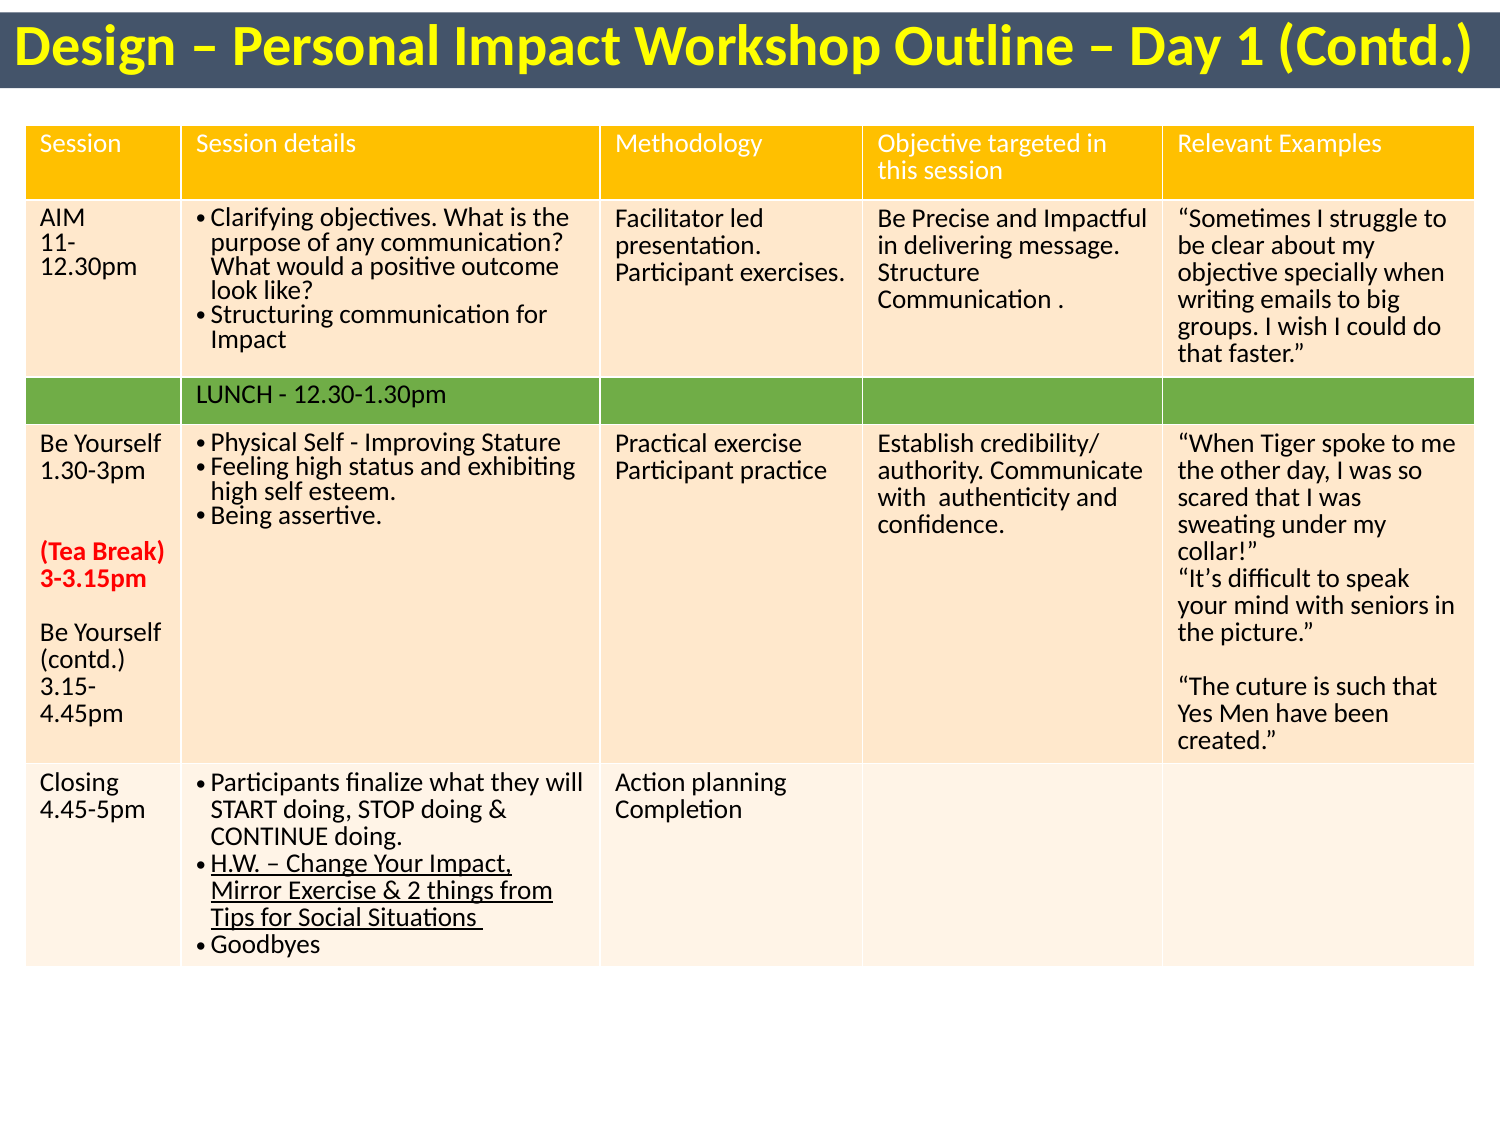

Design – Personal Impact Workshop Outline – Day 1 (Contd.)

| Session | Session details | Methodology | Objective targeted in this session | Relevant Examples |
| --- | --- | --- | --- | --- |
| AIM 11-12.30pm | Clarifying objectives. What is the purpose of any communication? What would a positive outcome look like? Structuring communication for Impact | Facilitator led presentation. Participant exercises. | Be Precise and Impactful in delivering message. Structure Communication . | “Sometimes I struggle to be clear about my objective specially when writing emails to big groups. I wish I could do that faster.” |
|  | LUNCH - 12.30-1.30pm |  |  |  |
| Be Yourself 1.30-3pm (Tea Break) 3-3.15pm Be Yourself (contd.) 3.15-4.45pm | Physical Self - Improving Stature Feeling high status and exhibiting high self esteem. Being assertive. | Practical exercise Participant practice | Establish credibility/ authority. Communicate with authenticity and confidence. | “When Tiger spoke to me the other day, I was so scared that I was sweating under my collar!” “It’s difficult to speak your mind with seniors in the picture.” “The cuture is such that Yes Men have been created.” |
| Closing 4.45-5pm | Participants finalize what they will START doing, STOP doing & CONTINUE doing. H.W. – Change Your Impact, Mirror Exercise & 2 things from Tips for Social Situations Goodbyes | Action planning Completion |  |  |